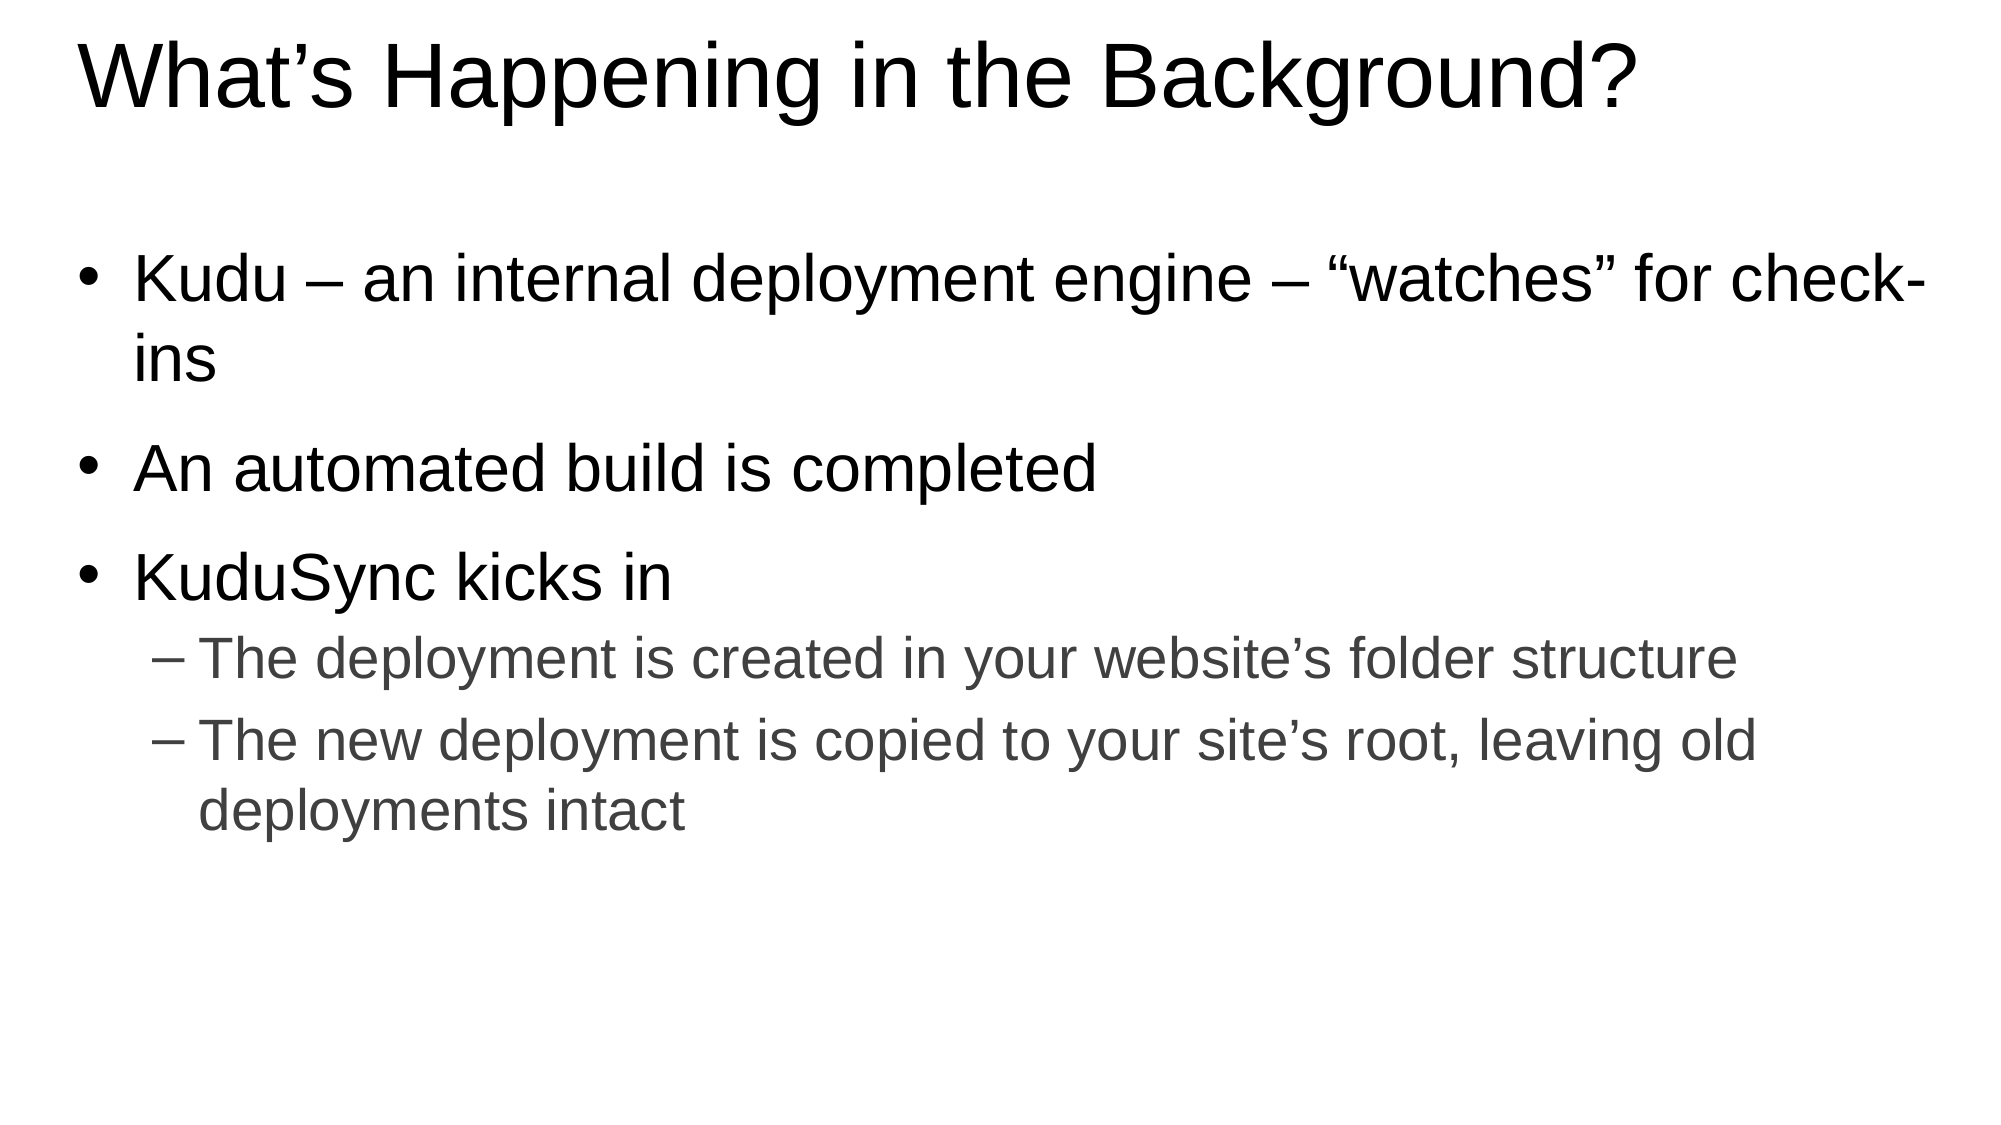

# What’s Happening in the Background?
Kudu – an internal deployment engine – “watches” for check-ins
An automated build is completed
KuduSync kicks in
The deployment is created in your website’s folder structure
The new deployment is copied to your site’s root, leaving old deployments intact